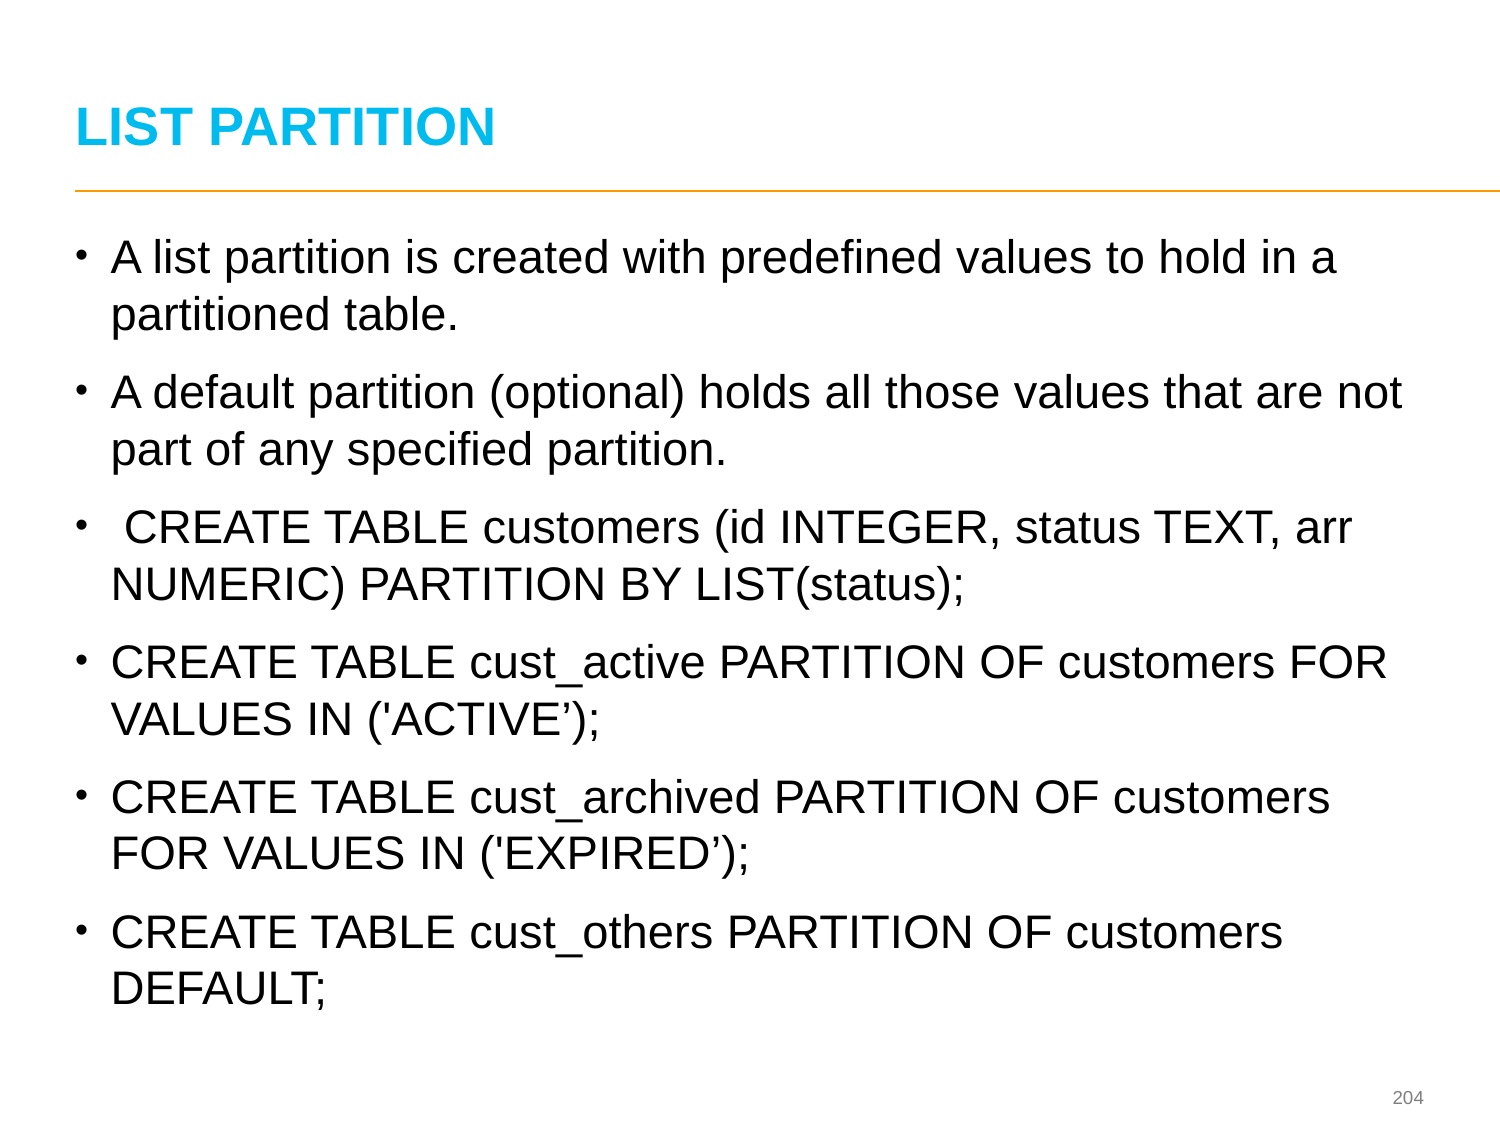

# LIST PARTITION
A list partition is created with predefined values to hold in a partitioned table.
A default partition (optional) holds all those values that are not part of any specified partition.
 CREATE TABLE customers (id INTEGER, status TEXT, arr NUMERIC) PARTITION BY LIST(status);
CREATE TABLE cust_active PARTITION OF customers FOR VALUES IN ('ACTIVE’);
CREATE TABLE cust_archived PARTITION OF customers FOR VALUES IN ('EXPIRED’);
CREATE TABLE cust_others PARTITION OF customers DEFAULT;